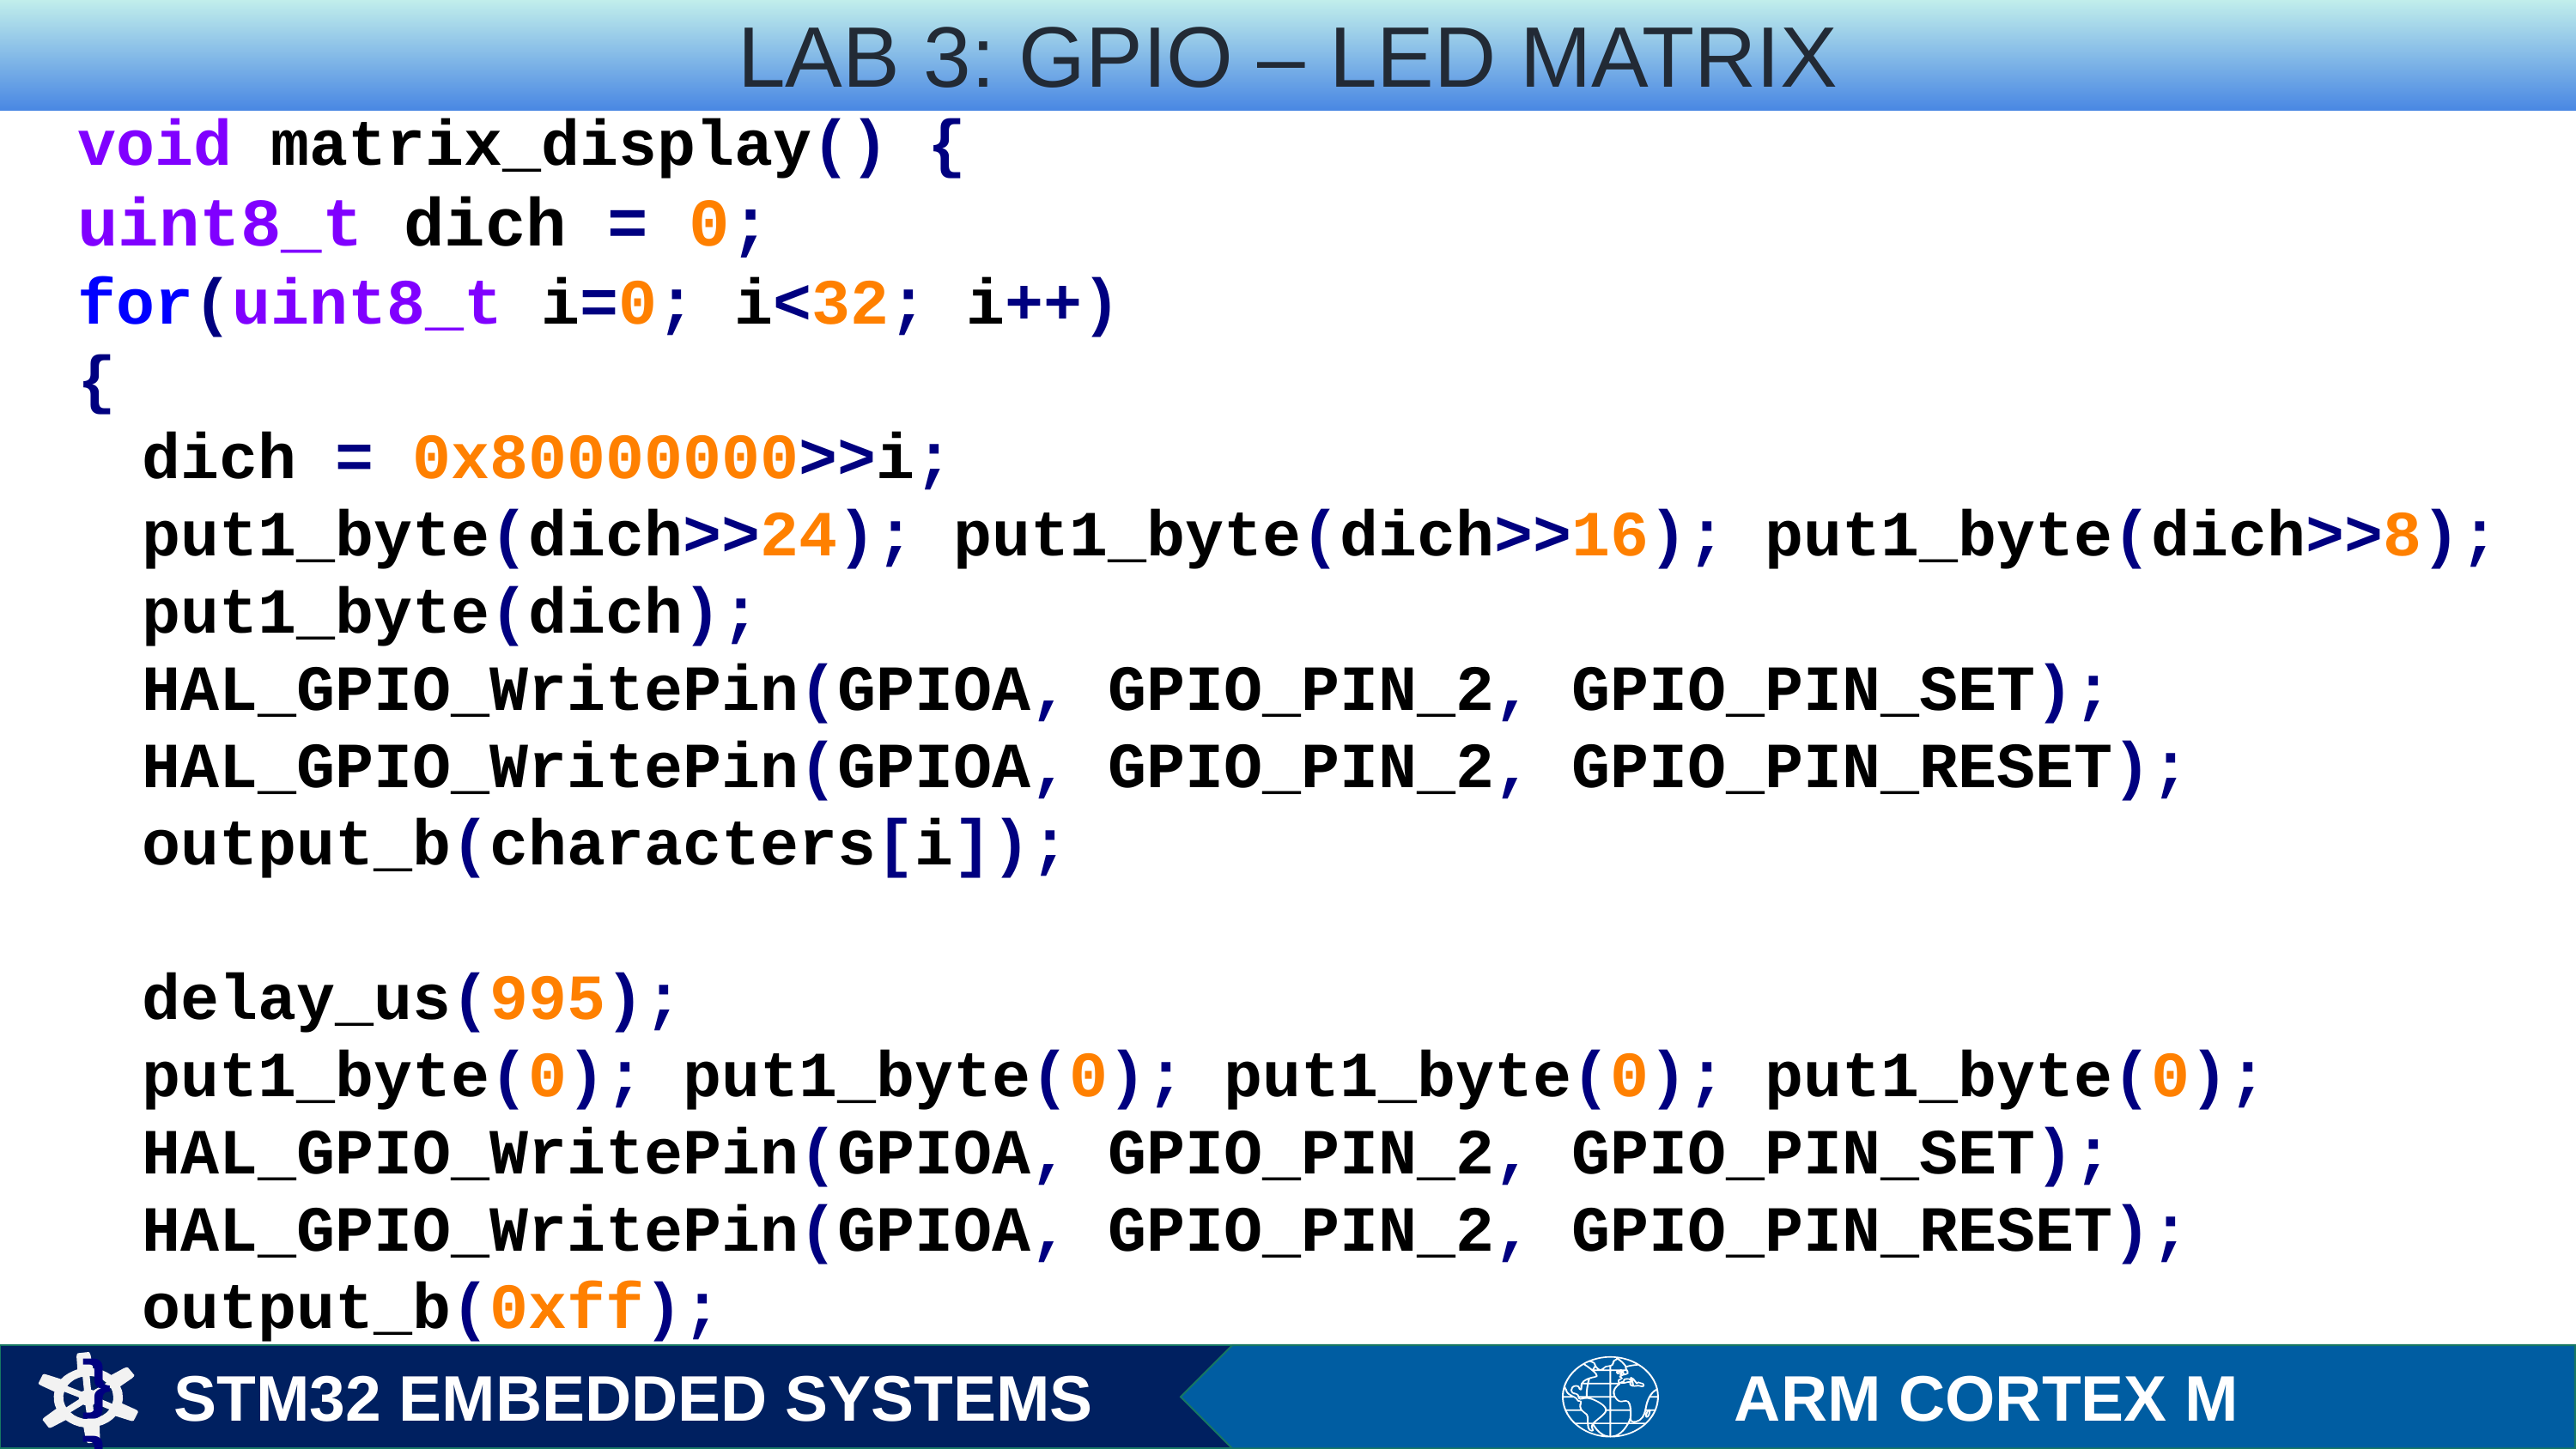

LAB 3: GPIO – LED MATRIX

void matrix_display() {
uint8_t dich = 0;
for(uint8_t i=0; i<32; i++)
{
dich = 0x80000000>>i;
put1_byte(dich>>24); put1_byte(dich>>16); put1_byte(dich>>8); put1_byte(dich);
HAL_GPIO_WritePin(GPIOA, GPIO_PIN_2, GPIO_PIN_SET); HAL_GPIO_WritePin(GPIOA, GPIO_PIN_2, GPIO_PIN_RESET); output_b(characters[i]);

delay_us(995);
put1_byte(0); put1_byte(0); put1_byte(0); put1_byte(0); HAL_GPIO_WritePin(GPIOA, GPIO_PIN_2, GPIO_PIN_SET); HAL_GPIO_WritePin(GPIOA, GPIO_PIN_2, GPIO_PIN_RESET); output_b(0xff);
}
}

STM32 EMBEDDED SYSTEMS
ARM CORTEX M